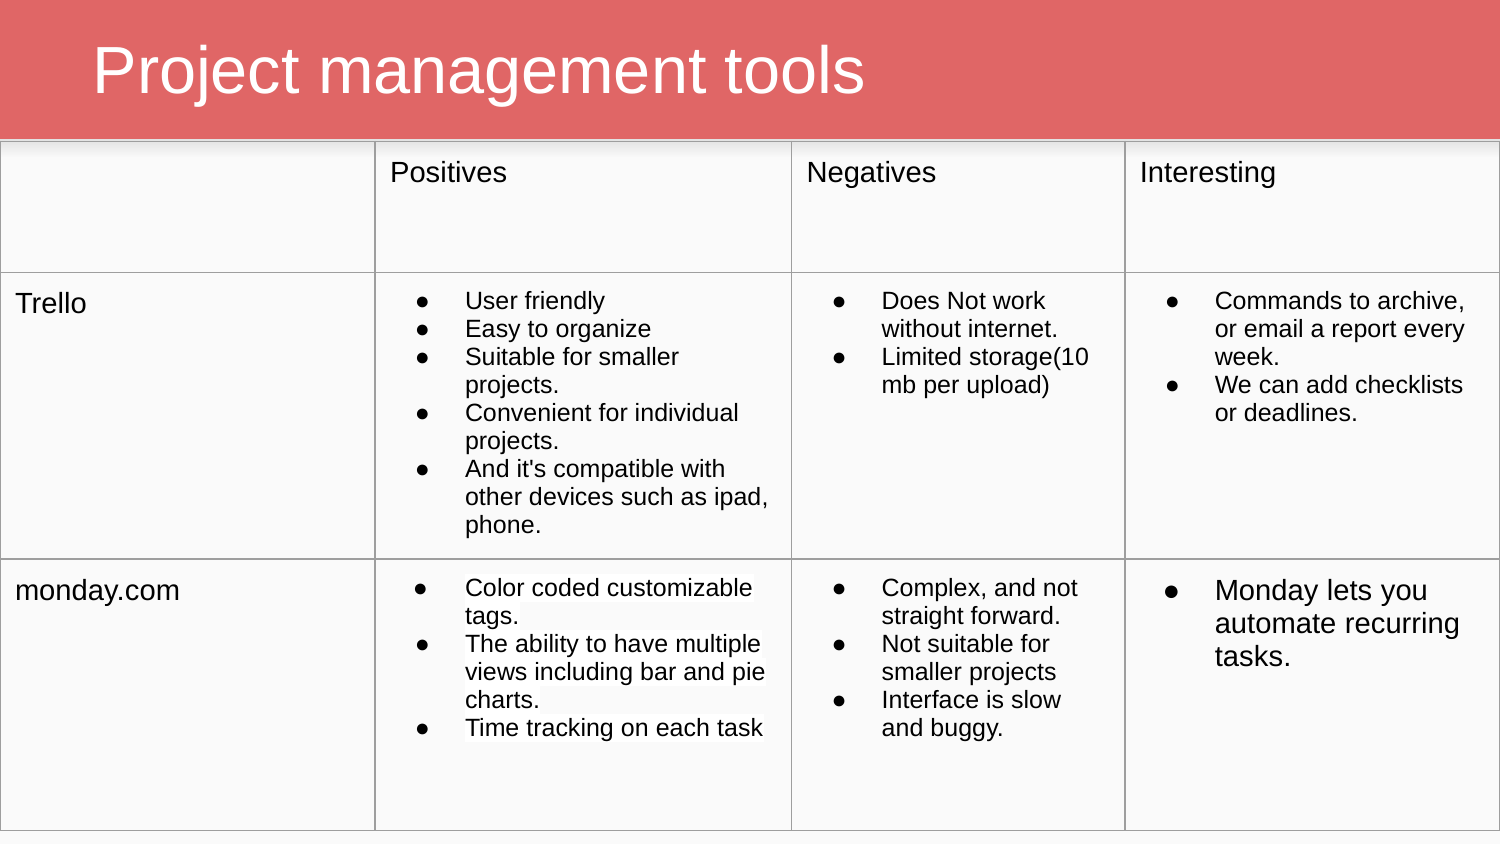

# Project management tools
|  | Positives | Negatives | Interesting |
| --- | --- | --- | --- |
| Trello | User friendly Easy to organize Suitable for smaller projects. Convenient for individual projects. And it's compatible with other devices such as ipad, phone. | Does Not work without internet. Limited storage(10 mb per upload) | Commands to archive, or email a report every week. We can add checklists or deadlines. |
| monday.com | Color coded customizable tags. The ability to have multiple views including bar and pie charts. Time tracking on each task | Complex, and not straight forward. Not suitable for smaller projects Interface is slow and buggy. | Monday lets you automate recurring tasks. |